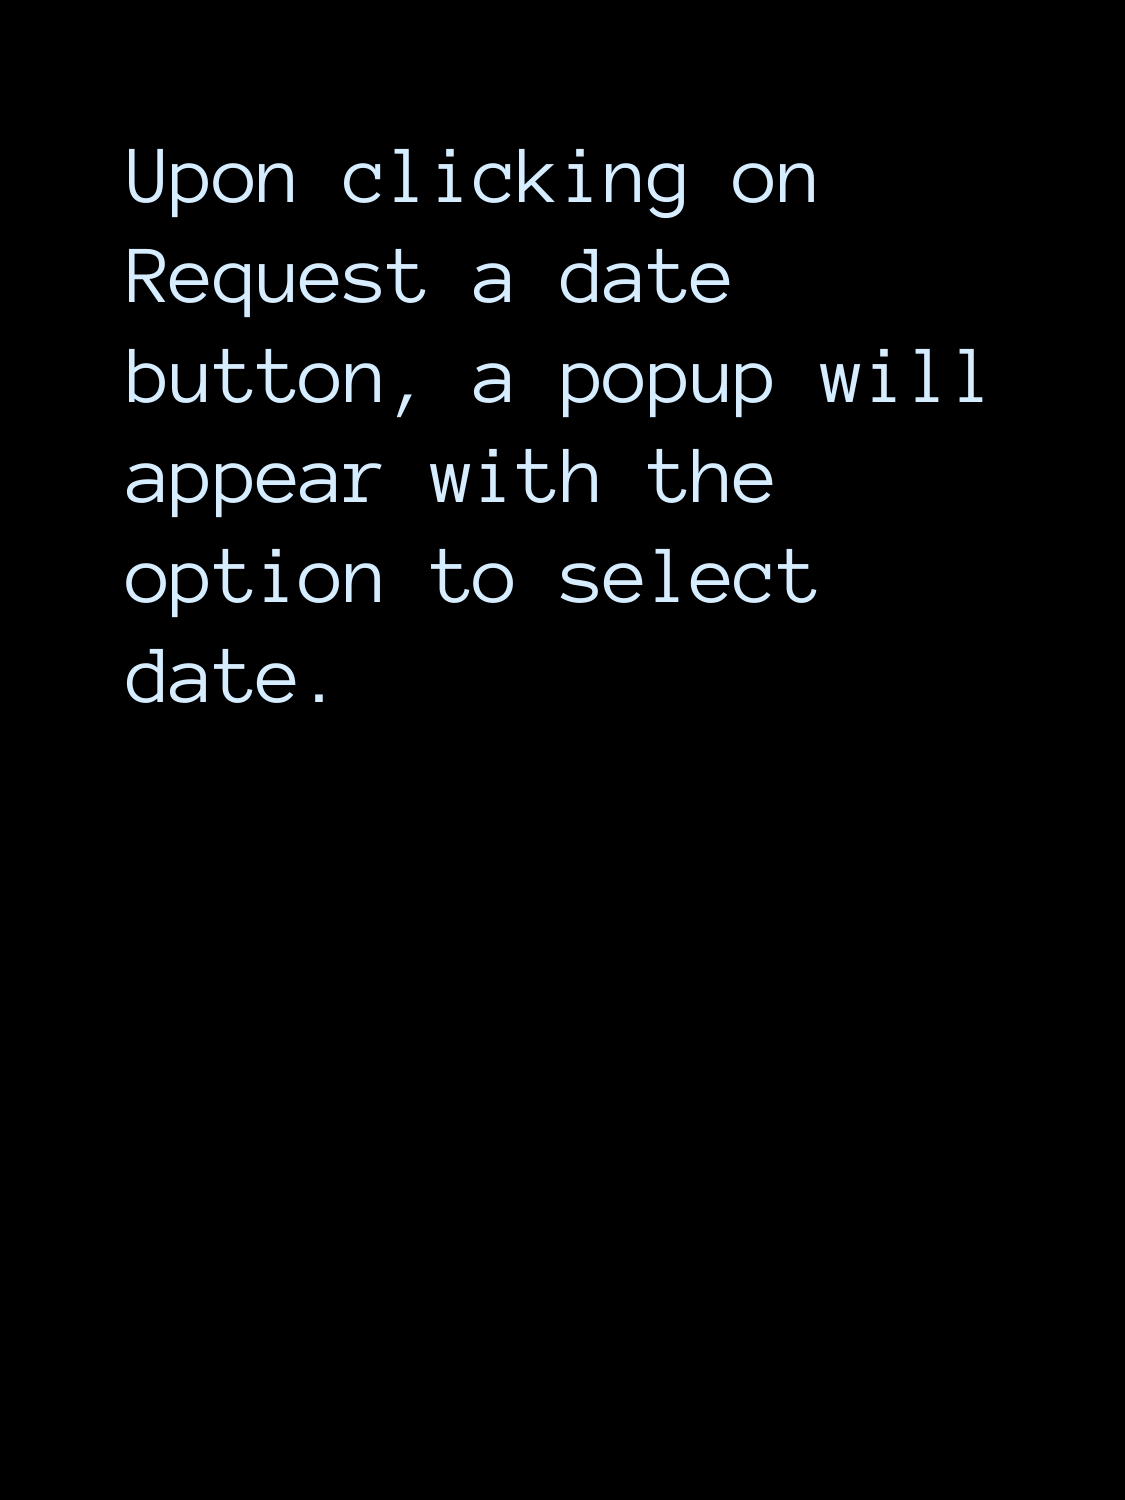

# Upon clicking on Request a date button, a popup will appear with the option to select date.